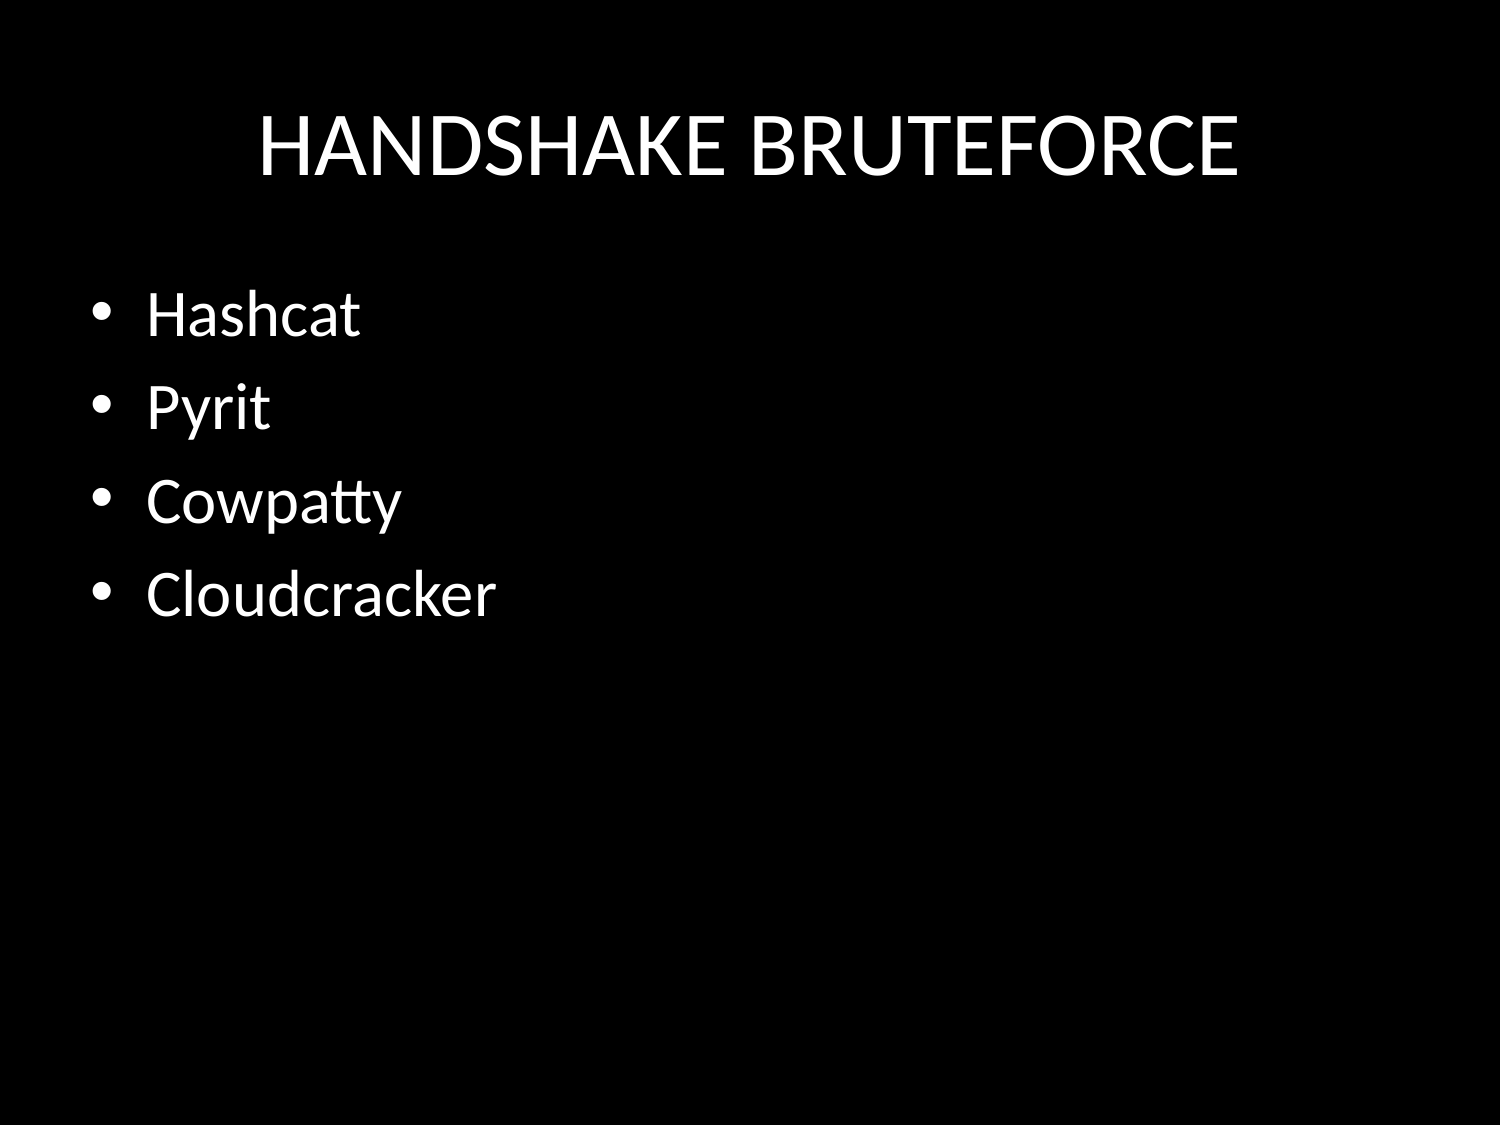

# HANDSHAKE BRUTEFORCE
Hashcat
Pyrit
Cowpatty
Cloudcracker